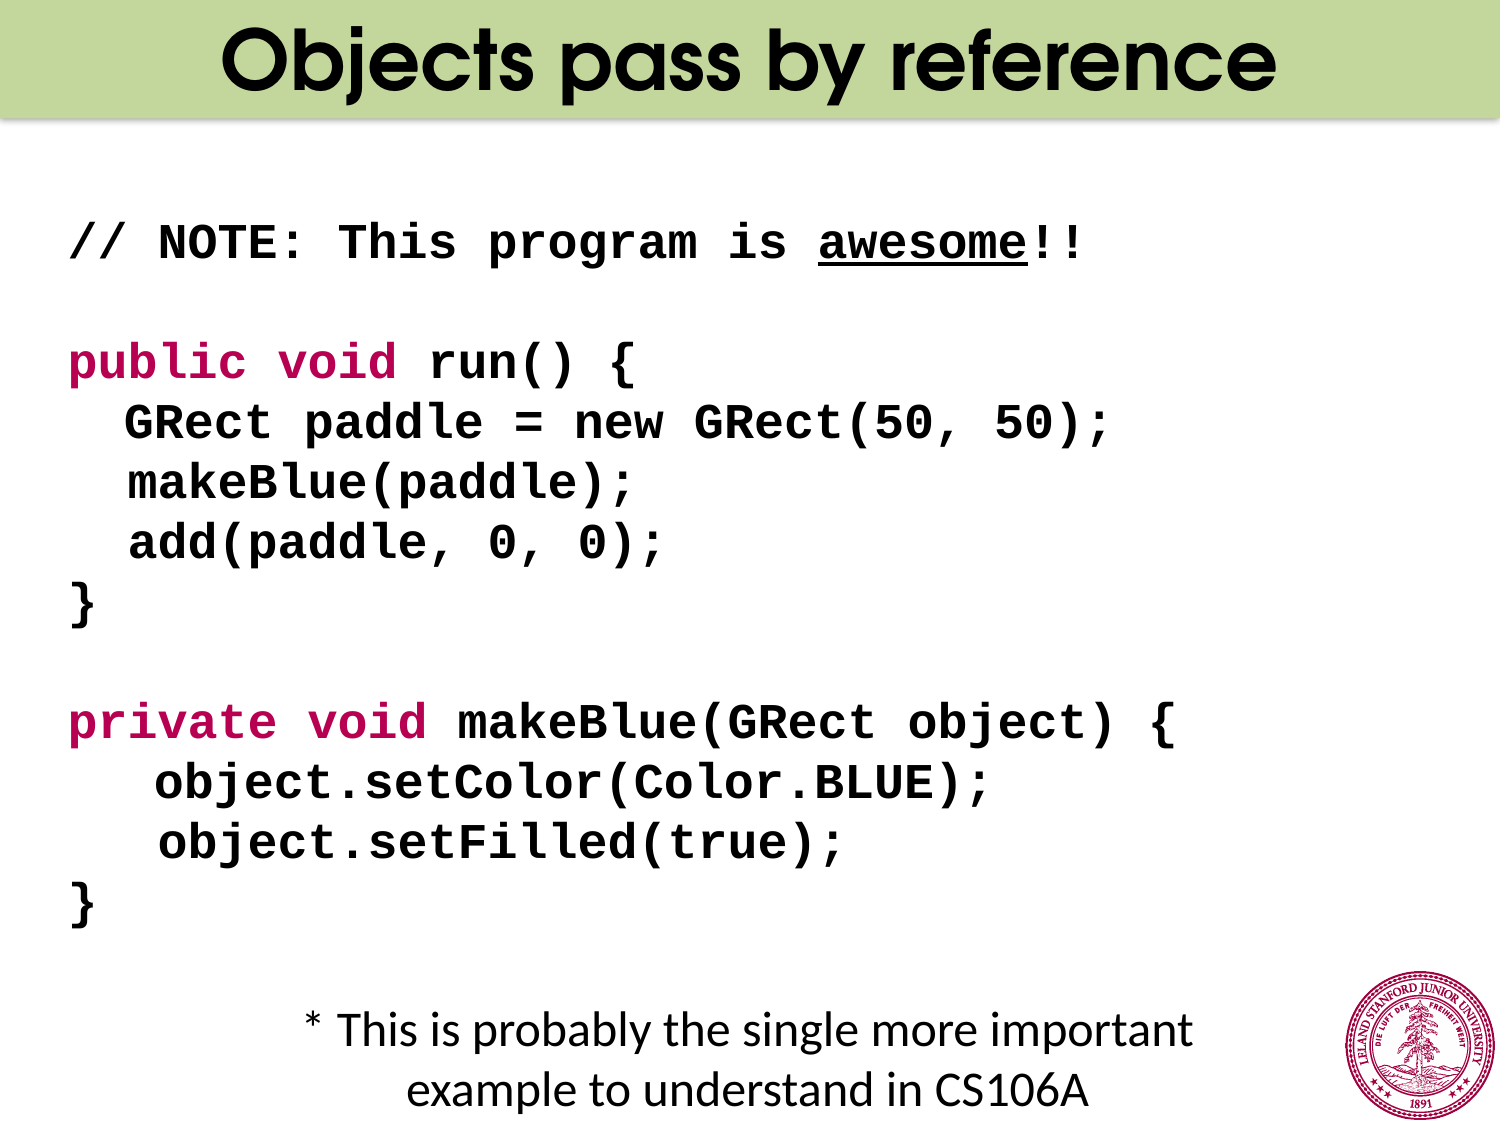

Objects pass by reference
// NOTE: This program is awesome!!

public void run() {
	GRect paddle = new GRect(50, 50);
  makeBlue(paddle);
  add(paddle, 0, 0);
}

private void makeBlue(GRect object) {
	 object.setColor(Color.BLUE);
   object.setFilled(true);
}

* This is probably the single more important example to understand in CS106A